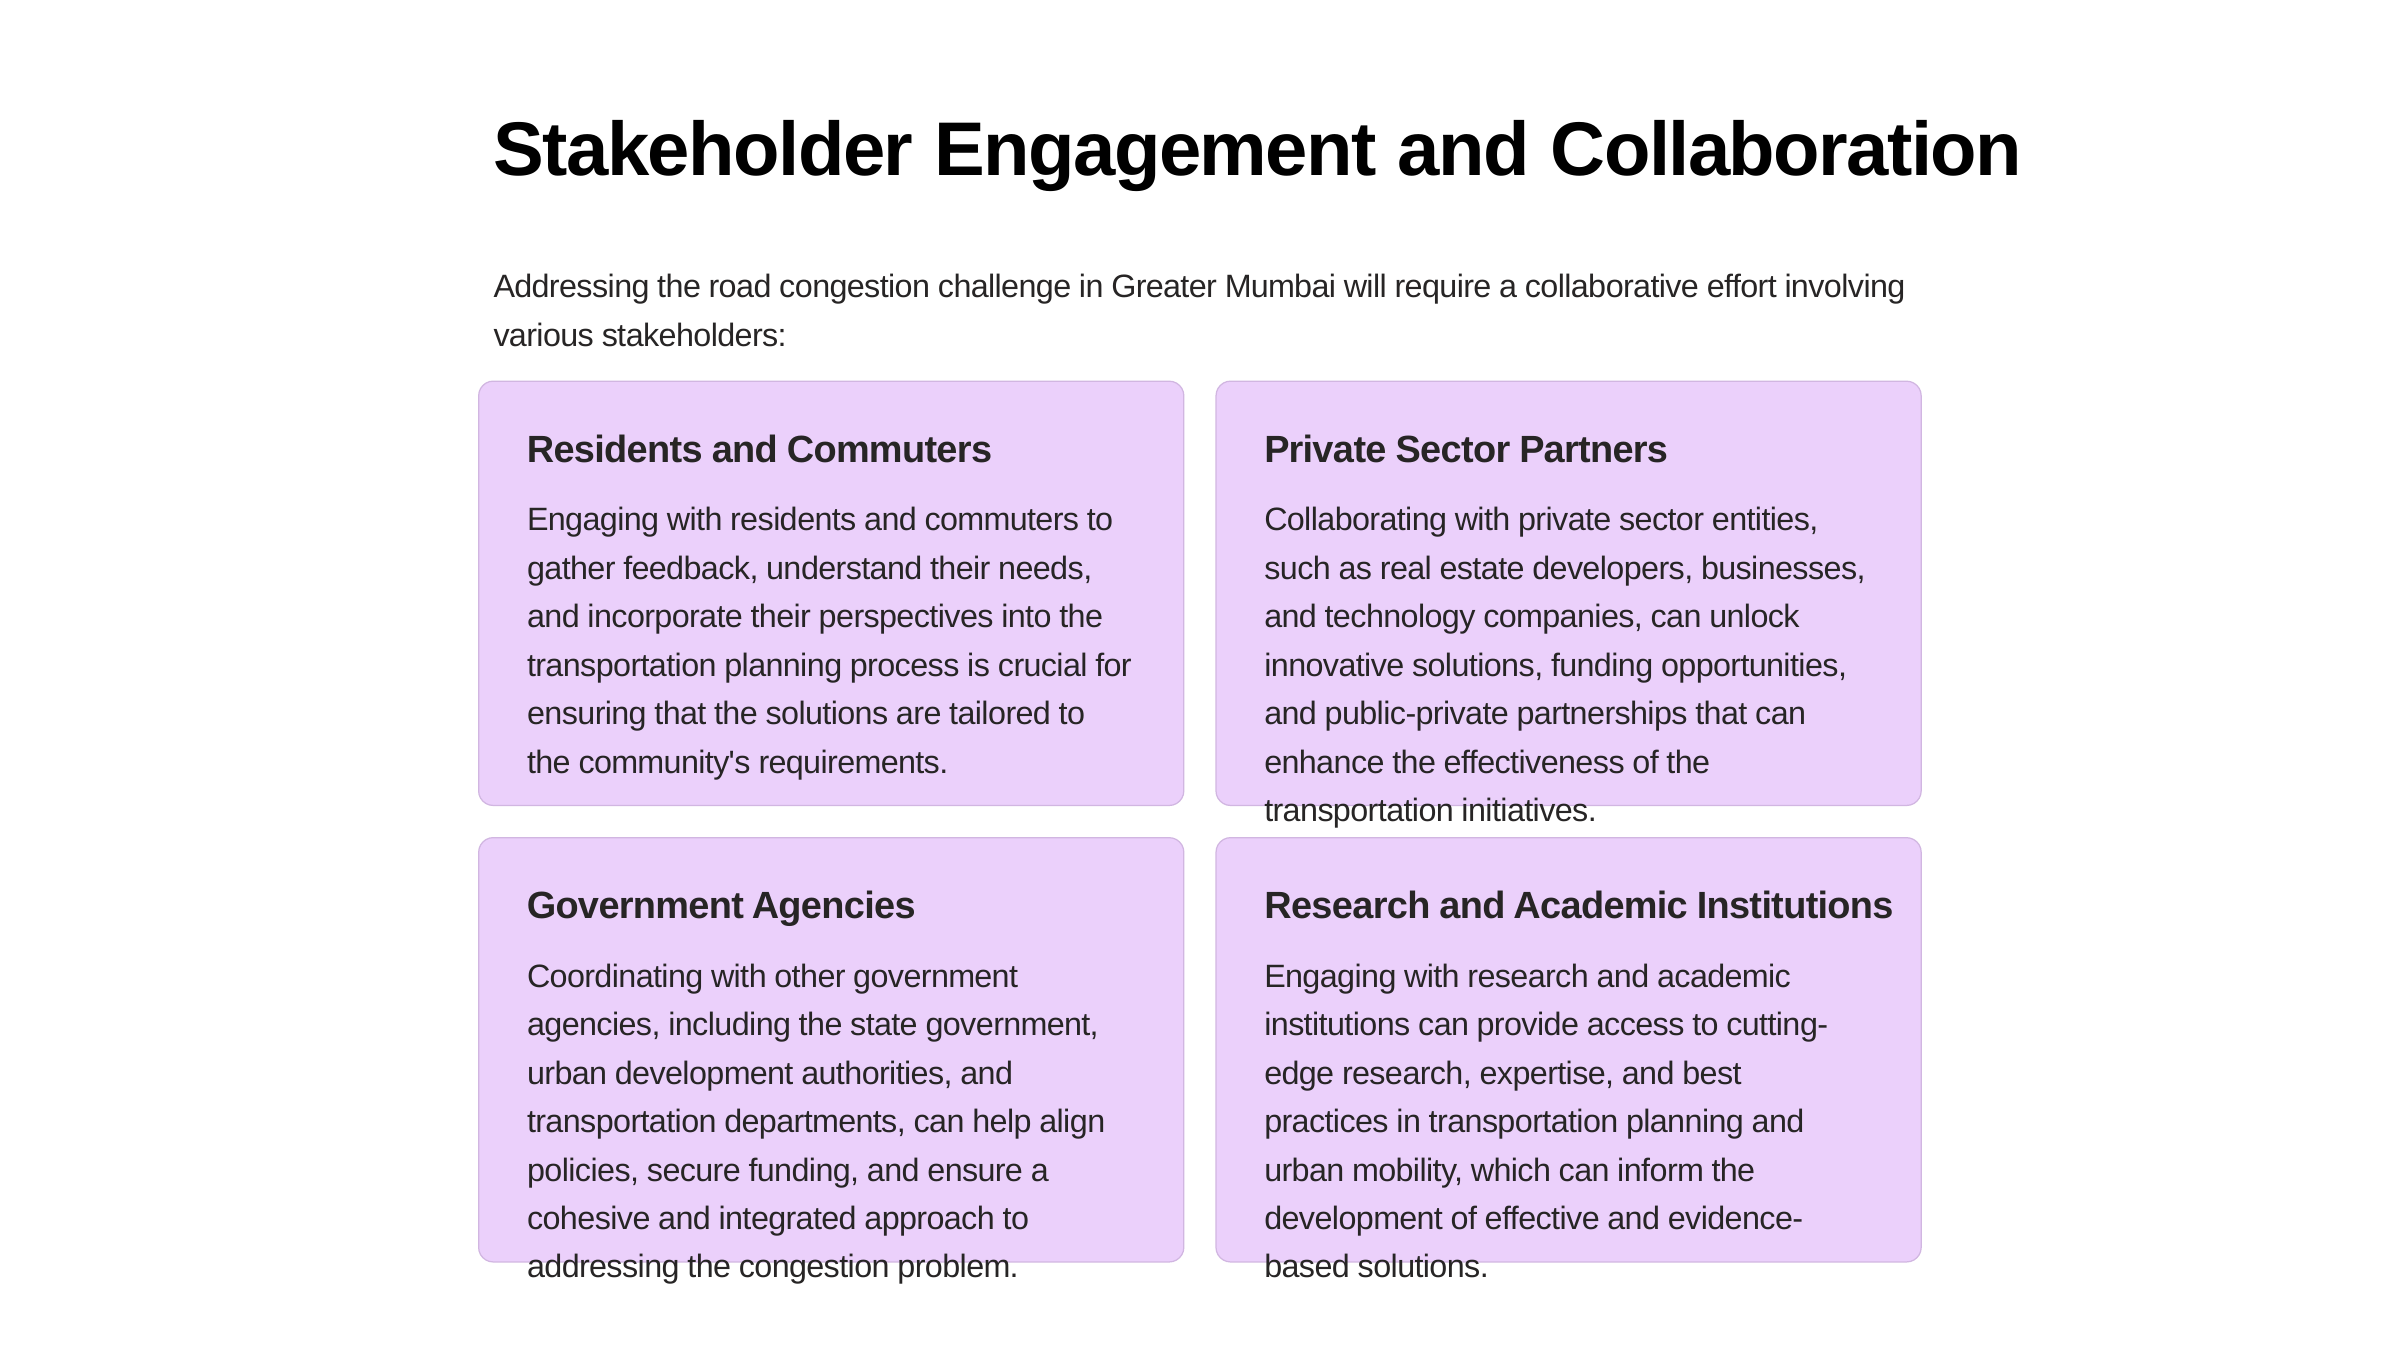

Stakeholder Engagement and Collaboration
Addressing the road congestion challenge in Greater Mumbai will require a collaborative effort involving various stakeholders:

Residents and Commuters
Private Sector Partners
Engaging with residents and commuters to gather feedback, understand their needs, and incorporate their perspectives into the transportation planning process is crucial for ensuring that the solutions are tailored to the community's requirements.
Collaborating with private sector entities, such as real estate developers, businesses, and technology companies, can unlock innovative solutions, funding opportunities, and public-private partnerships that can enhance the effectiveness of the transportation initiatives.

Government Agencies
Research and Academic Institutions
Coordinating with other government agencies, including the state government, urban development authorities, and transportation departments, can help align policies, secure funding, and ensure a cohesive and integrated approach to addressing the congestion problem.
Engaging with research and academic institutions can provide access to cutting-edge research, expertise, and best practices in transportation planning and urban mobility, which can inform the development of effective and evidence-based solutions.